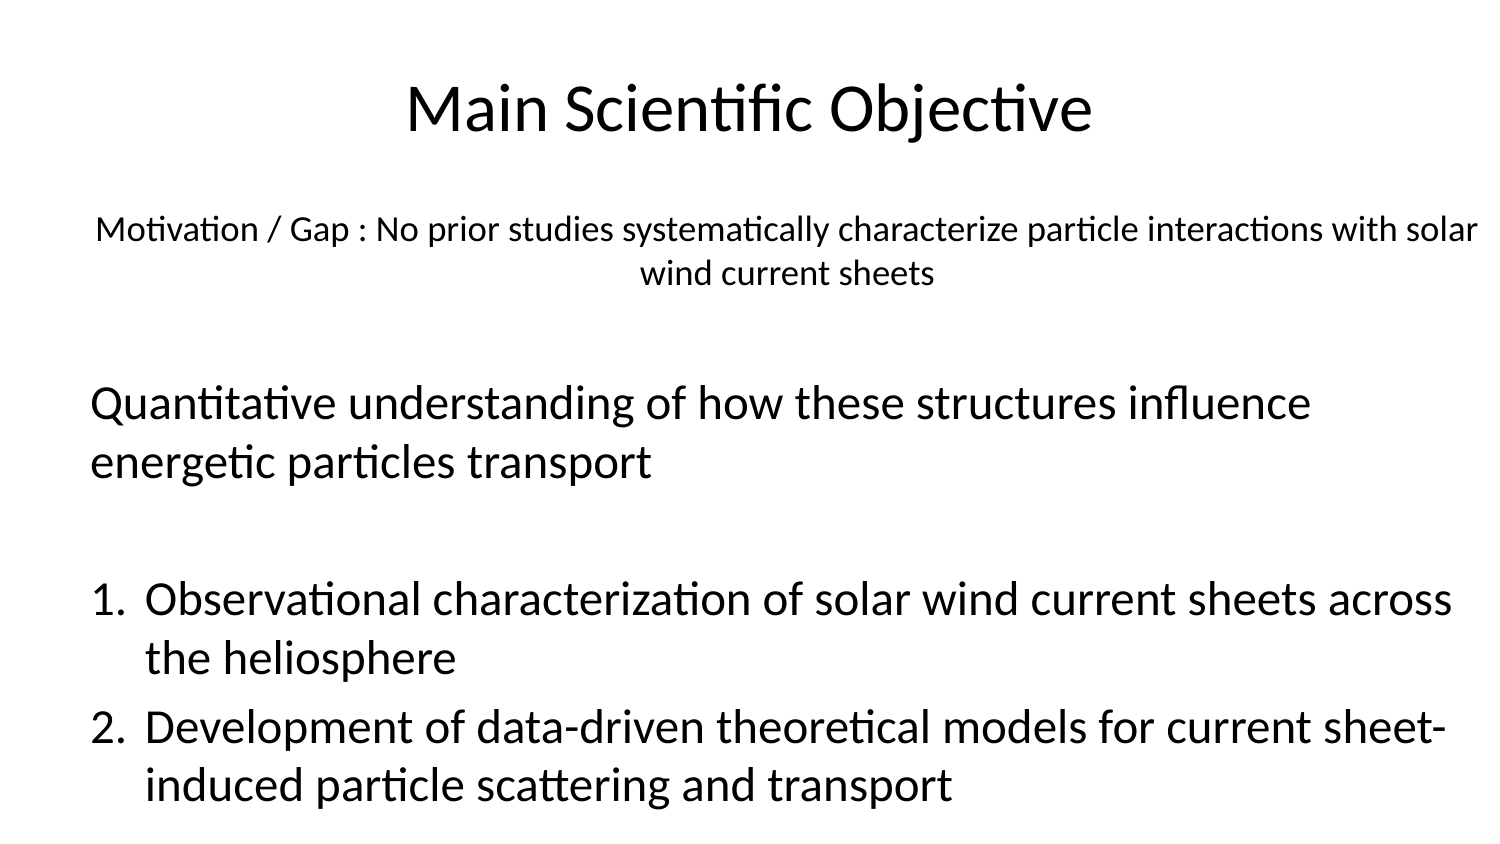

# Main Scientific Objective
Motivation / Gap : No prior studies systematically characterize particle interactions with solar wind current sheets

Quantitative understanding of how these structures influence energetic particles transport

Observational characterization of solar wind current sheets across the heliosphere
Development of data-driven theoretical models for current sheet-induced particle scattering and transport